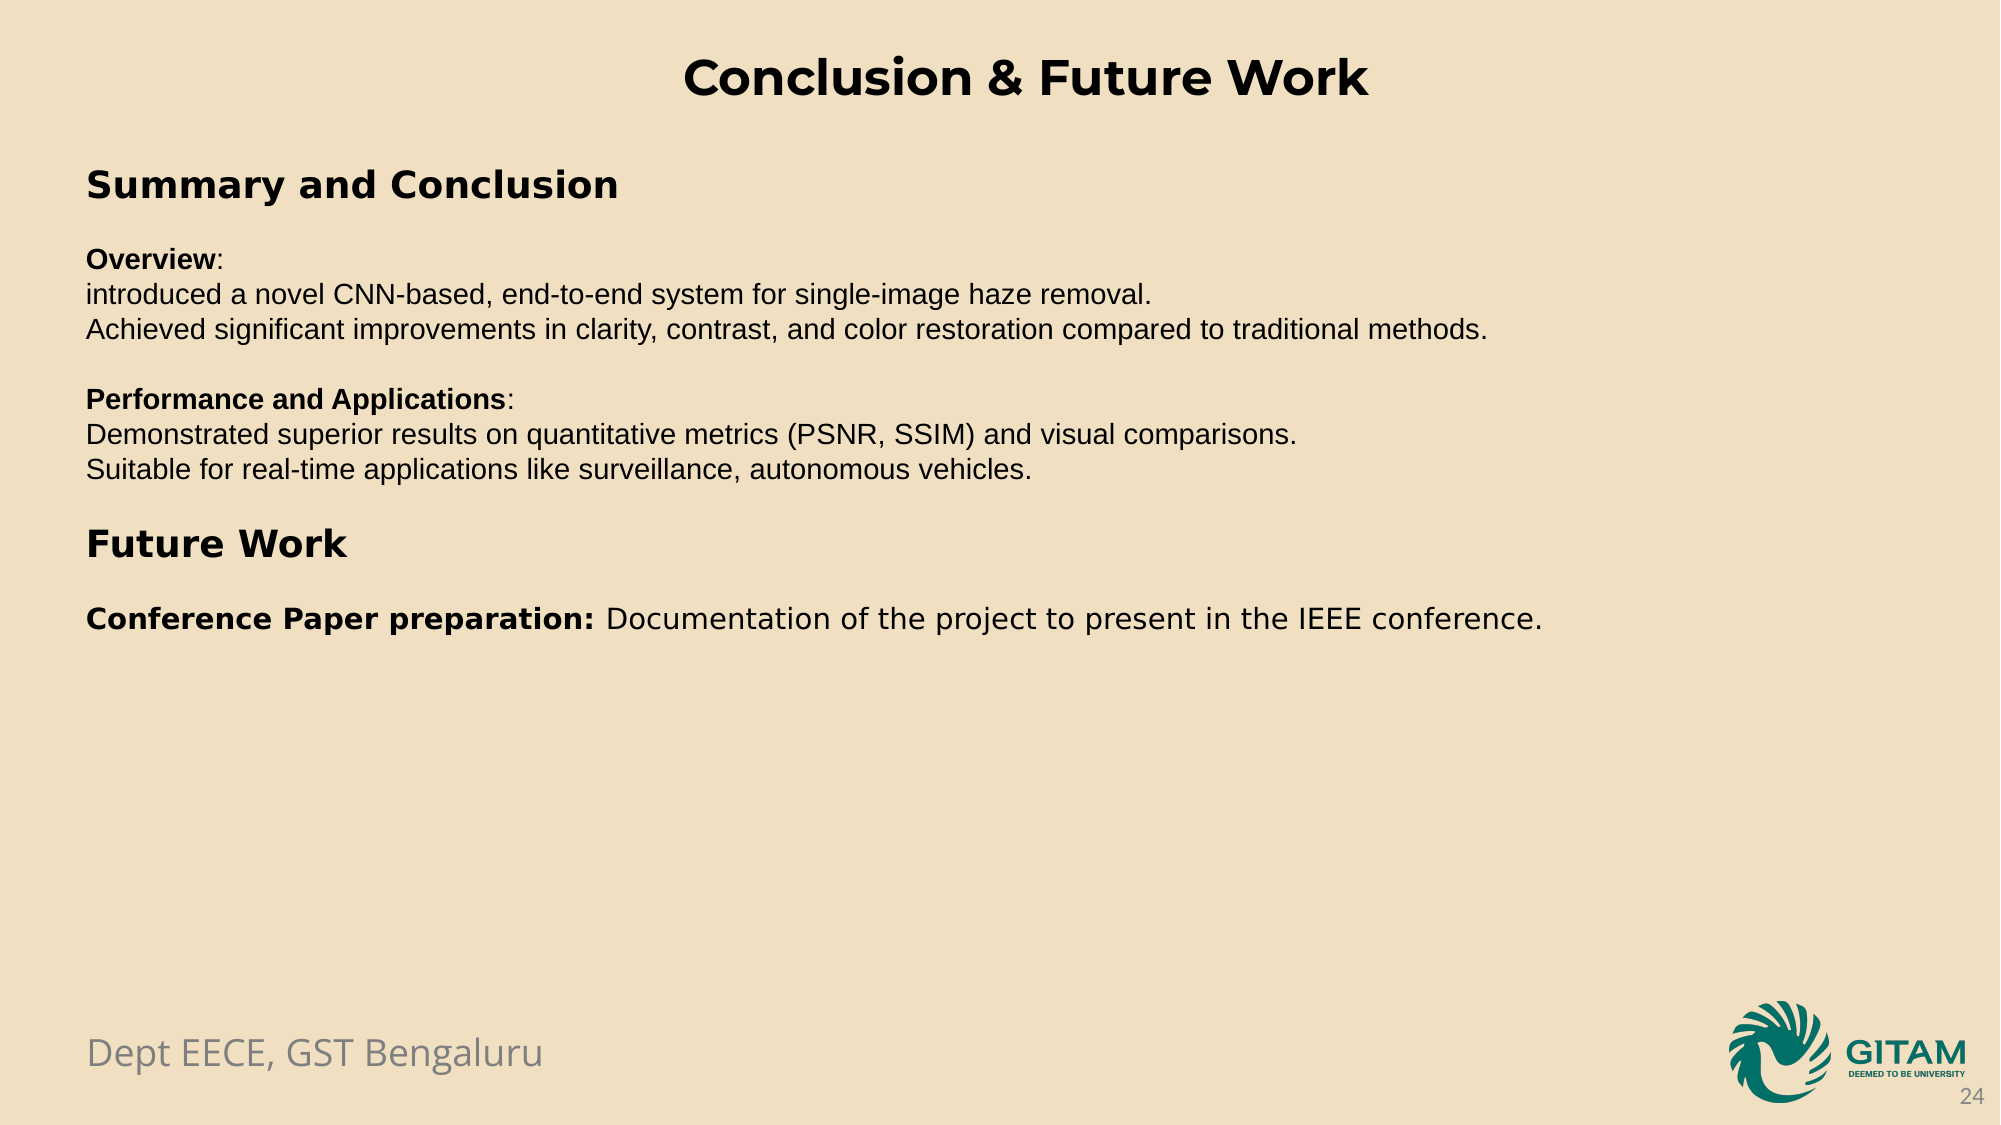

Conclusion & Future Work
Summary and Conclusion

Overview:
introduced a novel CNN-based, end-to-end system for single-image haze removal.
Achieved significant improvements in clarity, contrast, and color restoration compared to traditional methods.

Performance and Applications:
Demonstrated superior results on quantitative metrics (PSNR, SSIM) and visual comparisons.
Suitable for real-time applications like surveillance, autonomous vehicles.

Future Work

Conference Paper preparation: Documentation of the project to present in the IEEE conference.

24